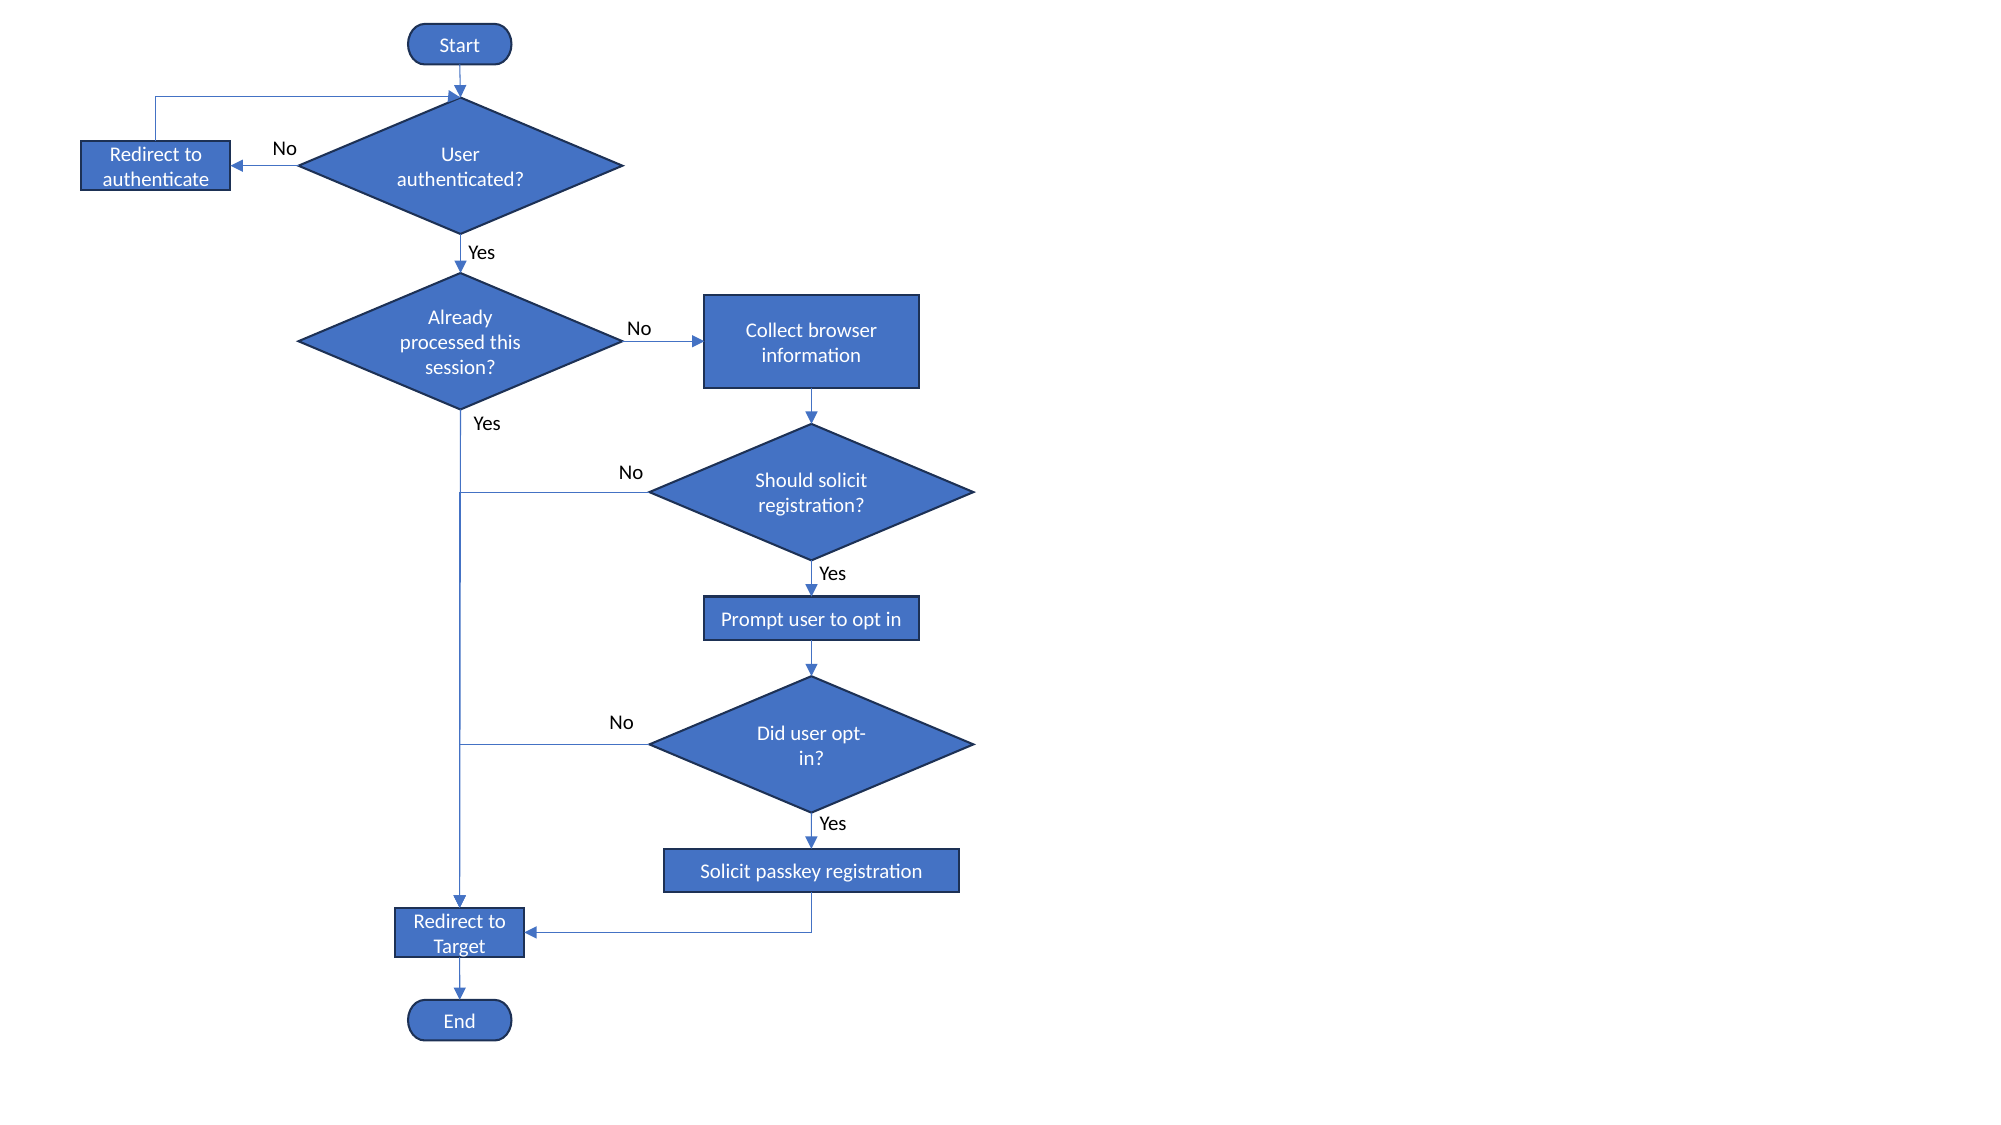

Start
User authenticated?
No
Redirect to authenticate
Yes
Already processed this session?
Collect browser information
No
Yes
Should solicit registration?
No
Yes
Prompt user to opt in
Did user opt-in?
No
Yes
Solicit passkey registration
Redirect to Target
End